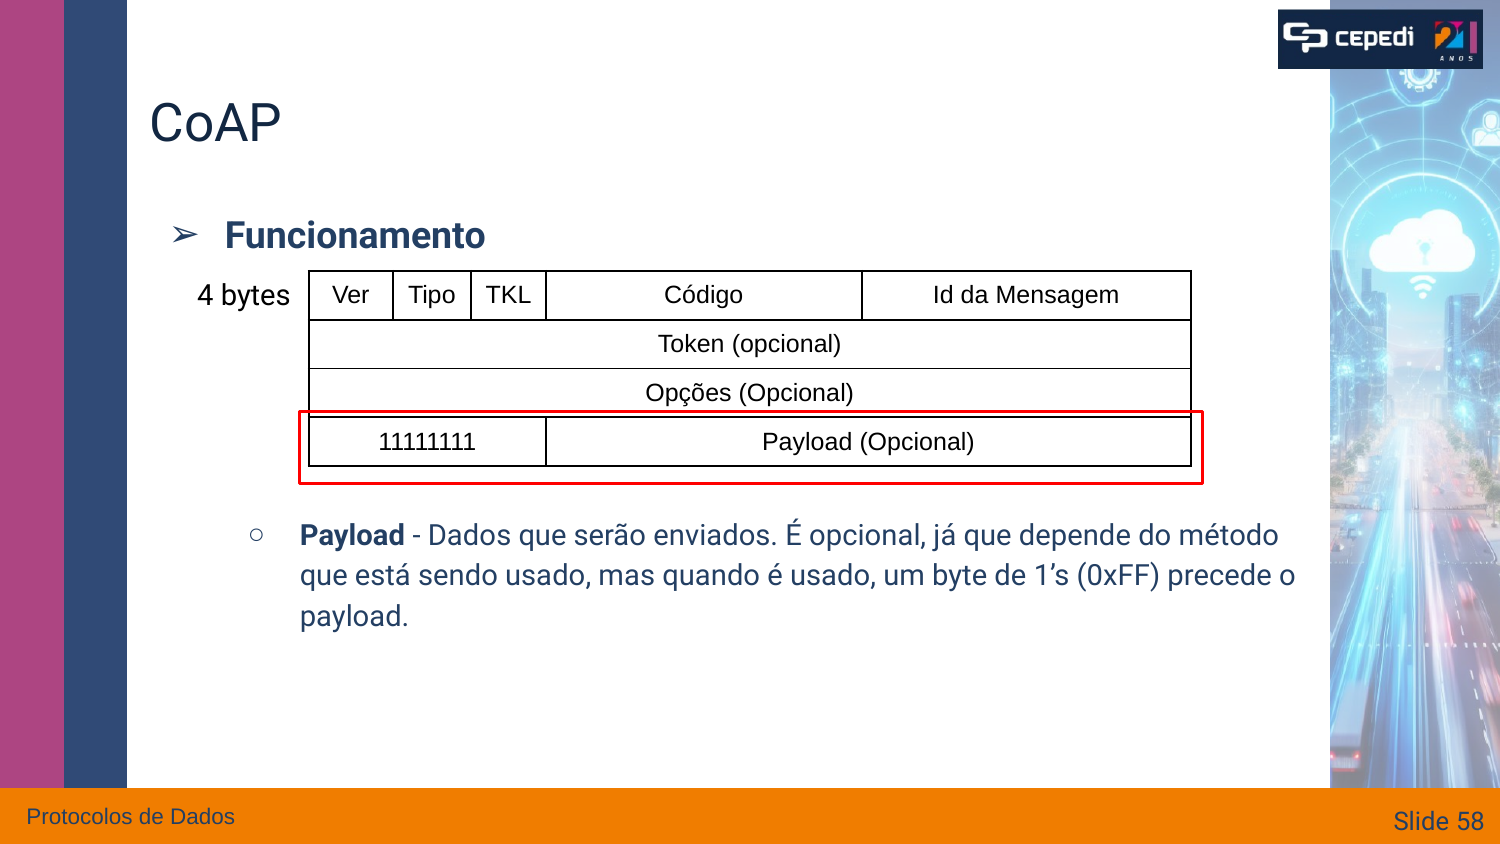

# CoAP
Funcionamento

Payload - Dados que serão enviados. É opcional, já que depende do método que está sendo usado, mas quando é usado, um byte de 1’s (0xFF) precede o payload.
4 bytes
| Ver | Tipo | TKL | Código | Id da Mensagem |
| --- | --- | --- | --- | --- |
| Token (opcional) |  |  |  |  |
| Opções (Opcional) |  |  |  |  |
| 11111111 |  |  | Payload (Opcional) |  |

Protocolos de Dados
Slide 58